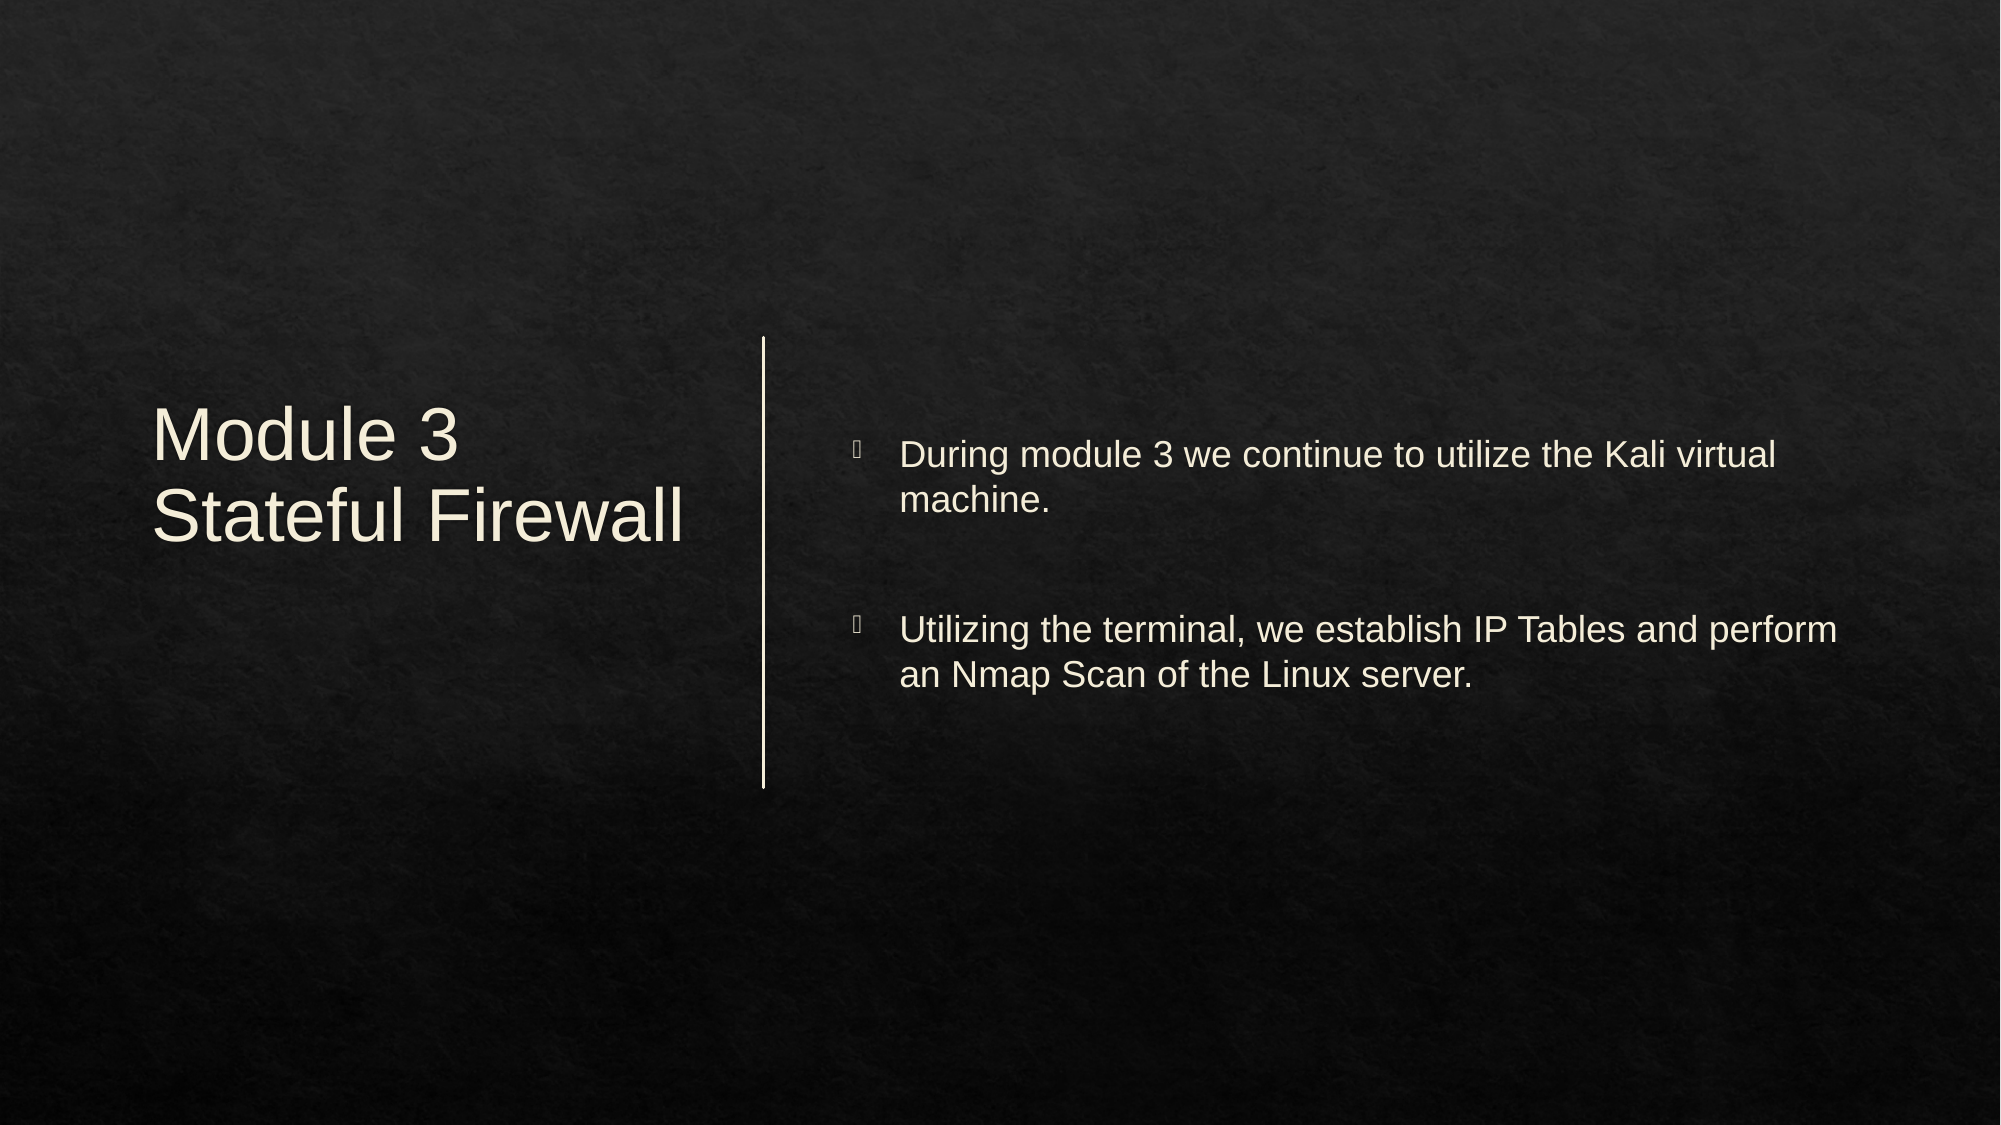

# Module 3 Stateful Firewall
During module 3 we continue to utilize the Kali virtual machine.

Utilizing the terminal, we establish IP Tables and perform an Nmap Scan of the Linux server.